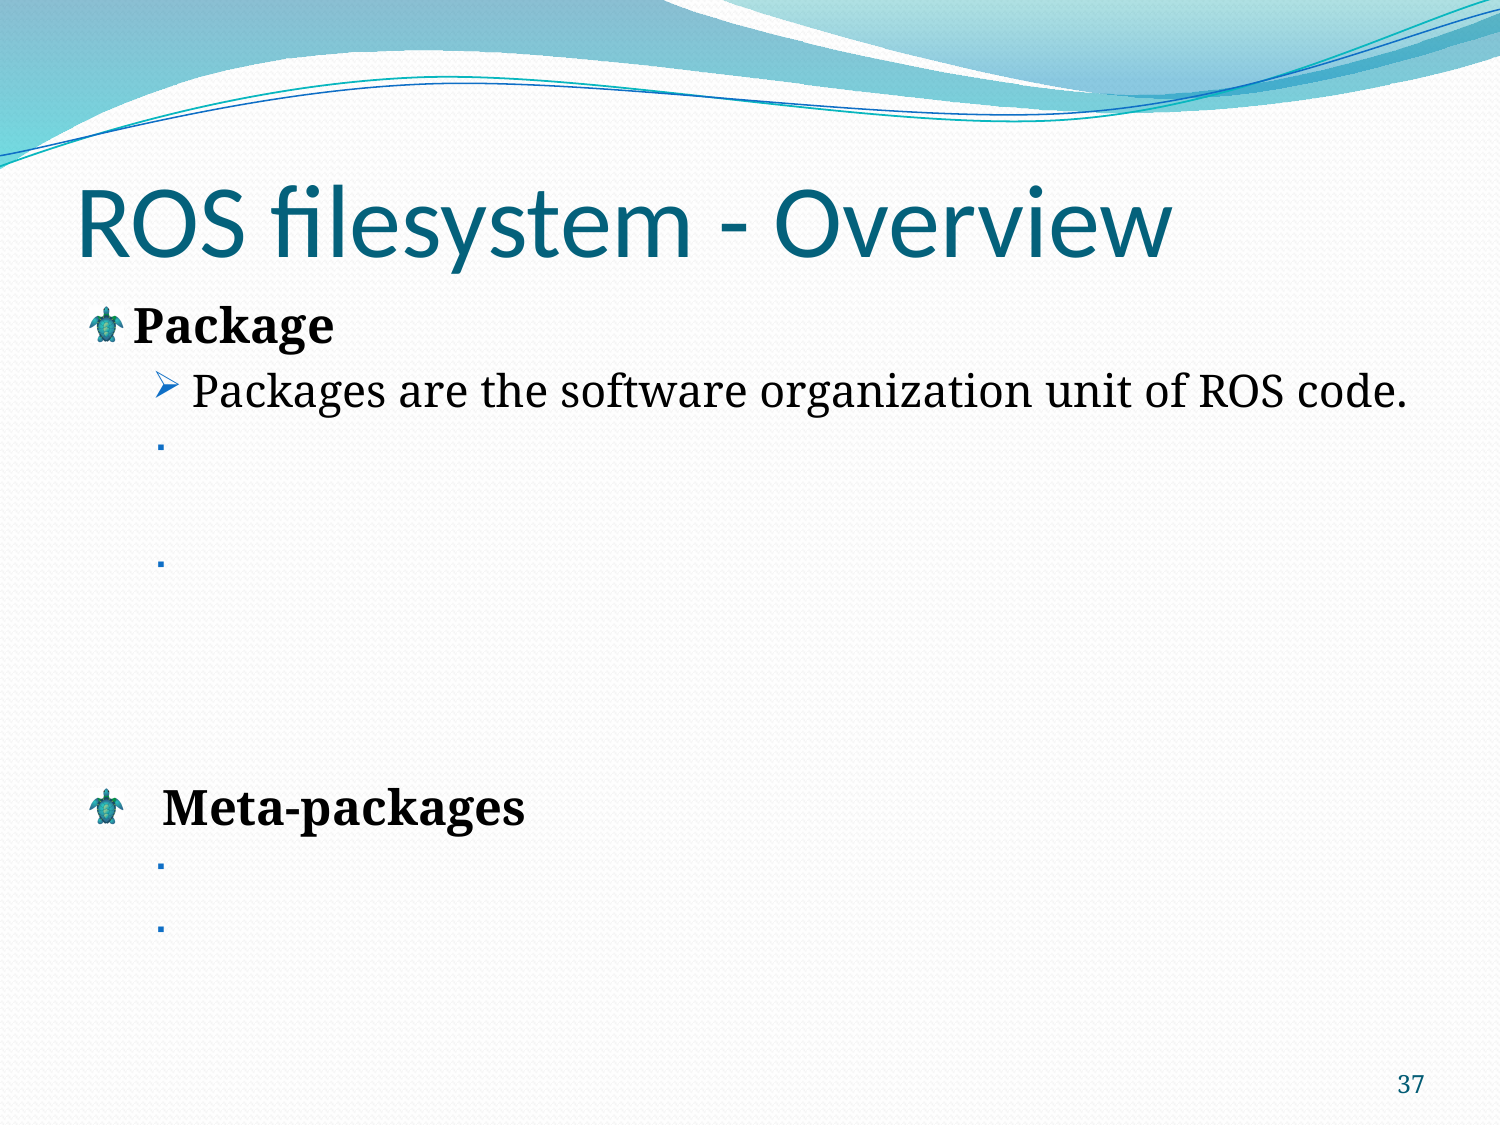

# ROS filesystem - Overview
Package
Packages are the software organization unit of ROS code.

Meta-packages

37